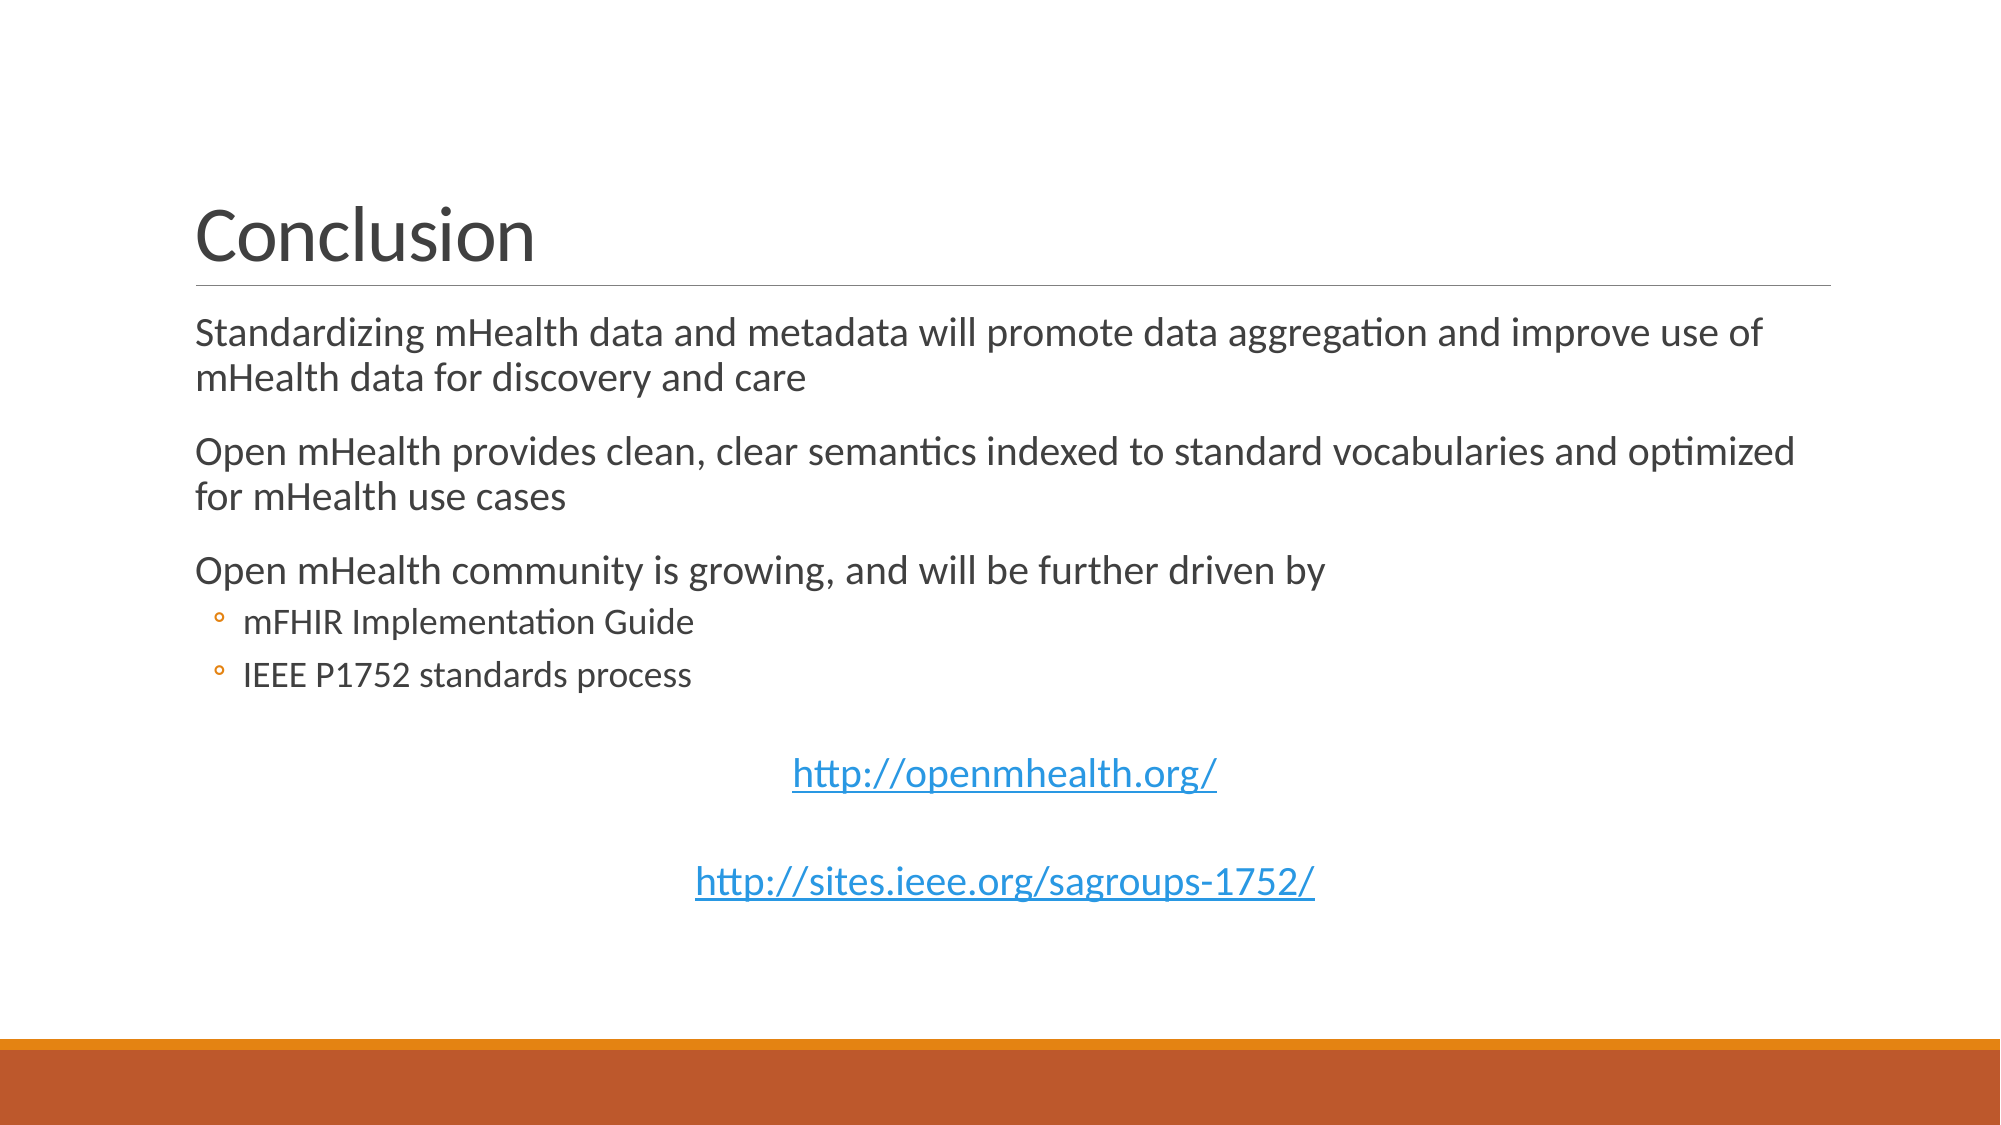

# Conclusion
Standardizing mHealth data and metadata will promote data aggregation and improve use of mHealth data for discovery and care
Open mHealth provides clean, clear semantics indexed to standard vocabularies and optimized for mHealth use cases
Open mHealth community is growing, and will be further driven by
mFHIR Implementation Guide
IEEE P1752 standards process
http://openmhealth.org/
http://sites.ieee.org/sagroups-1752/